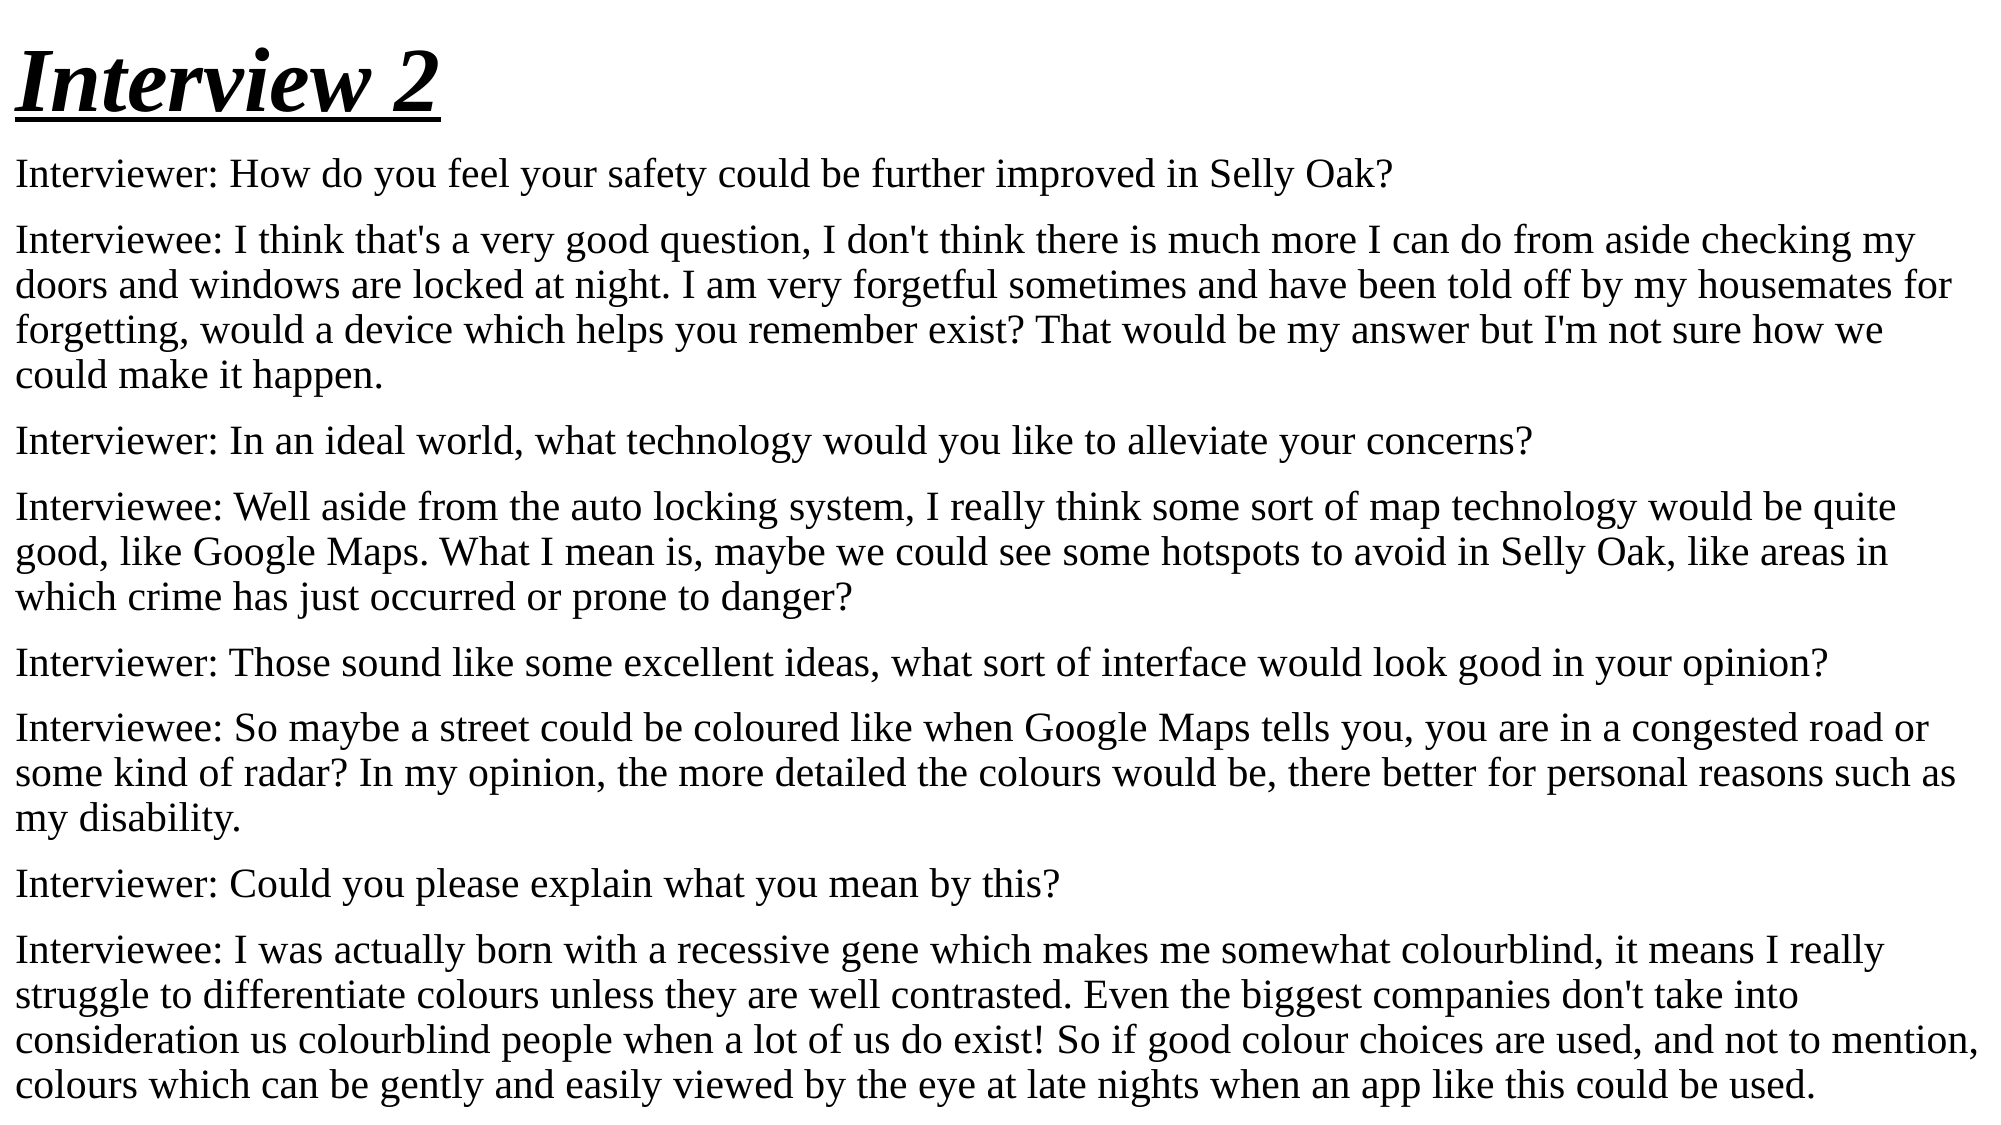

# Interview 2
Interviewer: How do you feel your safety could be further improved in Selly Oak?
Interviewee: I think that's a very good question, I don't think there is much more I can do from aside checking my doors and windows are locked at night. I am very forgetful sometimes and have been told off by my housemates for forgetting, would a device which helps you remember exist? That would be my answer but I'm not sure how we could make it happen.
Interviewer: In an ideal world, what technology would you like to alleviate your concerns?
Interviewee: Well aside from the auto locking system, I really think some sort of map technology would be quite good, like Google Maps. What I mean is, maybe we could see some hotspots to avoid in Selly Oak, like areas in which crime has just occurred or prone to danger?
Interviewer: Those sound like some excellent ideas, what sort of interface would look good in your opinion?
Interviewee: So maybe a street could be coloured like when Google Maps tells you, you are in a congested road or some kind of radar? In my opinion, the more detailed the colours would be, there better for personal reasons such as my disability.
Interviewer: Could you please explain what you mean by this?
Interviewee: I was actually born with a recessive gene which makes me somewhat colourblind, it means I really struggle to differentiate colours unless they are well contrasted. Even the biggest companies don't take into consideration us colourblind people when a lot of us do exist! So if good colour choices are used, and not to mention, colours which can be gently and easily viewed by the eye at late nights when an app like this could be used.